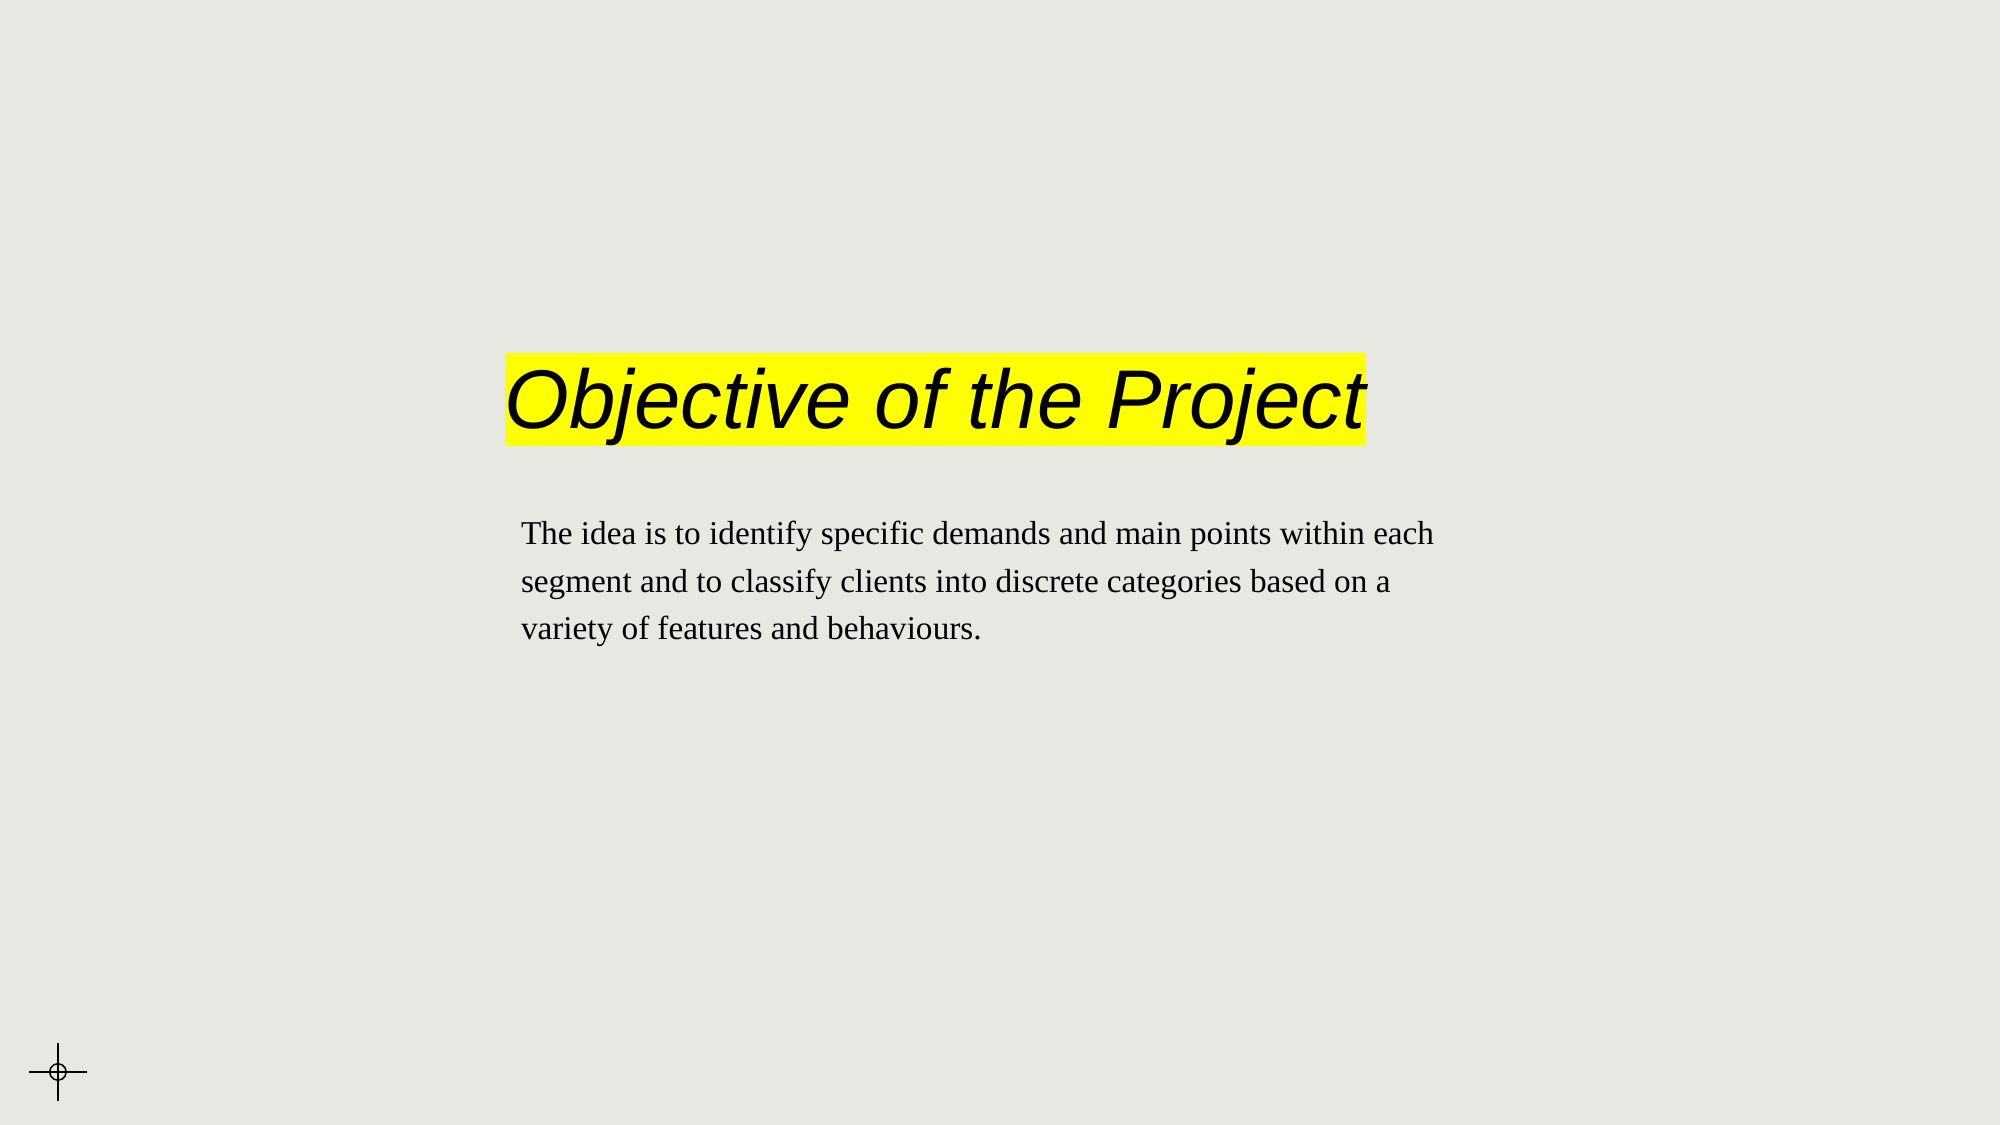

# Objective of the Project
The idea is to identify specific demands and main points within each segment and to classify clients into discrete categories based on a variety of features and behaviours.